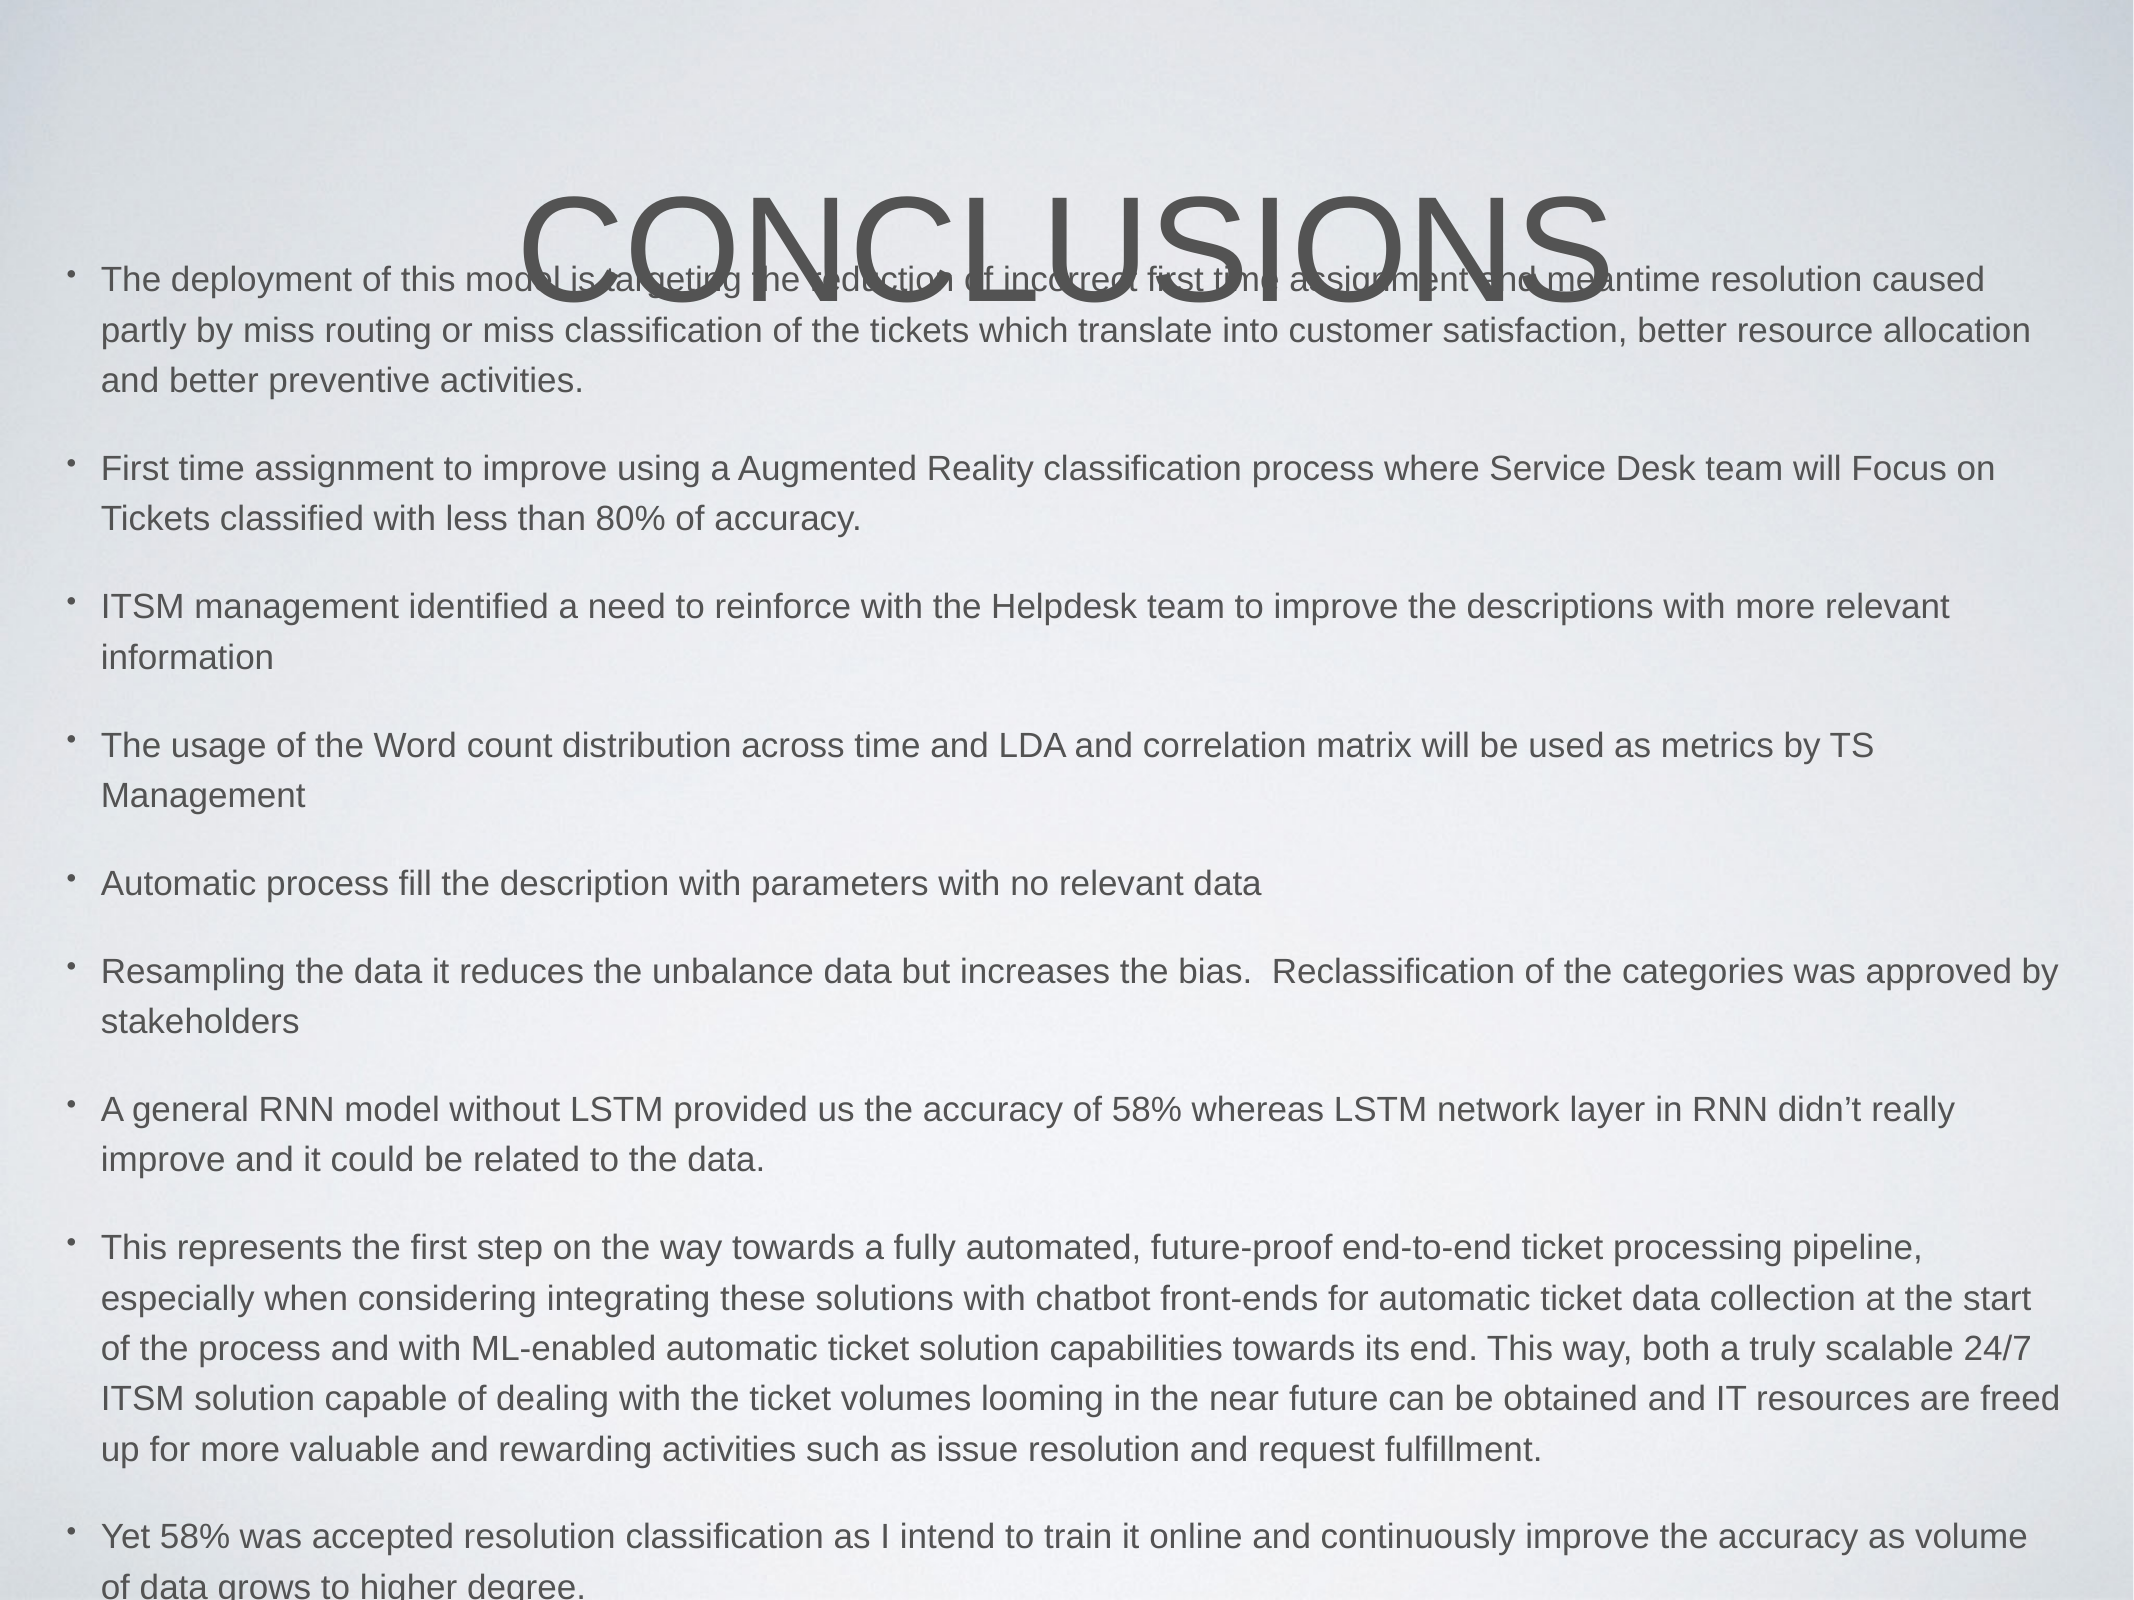

# Conclusions
The deployment of this model is targeting the reduction of incorrect first time assignment and meantime resolution caused partly by miss routing or miss classification of the tickets which translate into customer satisfaction, better resource allocation and better preventive activities.
First time assignment to improve using a Augmented Reality classification process where Service Desk team will Focus on Tickets classified with less than 80% of accuracy.
ITSM management identified a need to reinforce with the Helpdesk team to improve the descriptions with more relevant information
The usage of the Word count distribution across time and LDA and correlation matrix will be used as metrics by TS Management
Automatic process fill the description with parameters with no relevant data
Resampling the data it reduces the unbalance data but increases the bias.  Reclassification of the categories was approved by stakeholders
A general RNN model without LSTM provided us the accuracy of 58% whereas LSTM network layer in RNN didn’t really improve and it could be related to the data.
This represents the first step on the way towards a fully automated, future-proof end-to-end ticket processing pipeline, especially when considering integrating these solutions with chatbot front-ends for automatic ticket data collection at the start of the process and with ML-enabled automatic ticket solution capabilities towards its end. This way, both a truly scalable 24/7 ITSM solution capable of dealing with the ticket volumes looming in the near future can be obtained and IT resources are freed up for more valuable and rewarding activities such as issue resolution and request fulfillment.
Yet 58% was accepted resolution classification as I intend to train it online and continuously improve the accuracy as volume of data grows to higher degree.